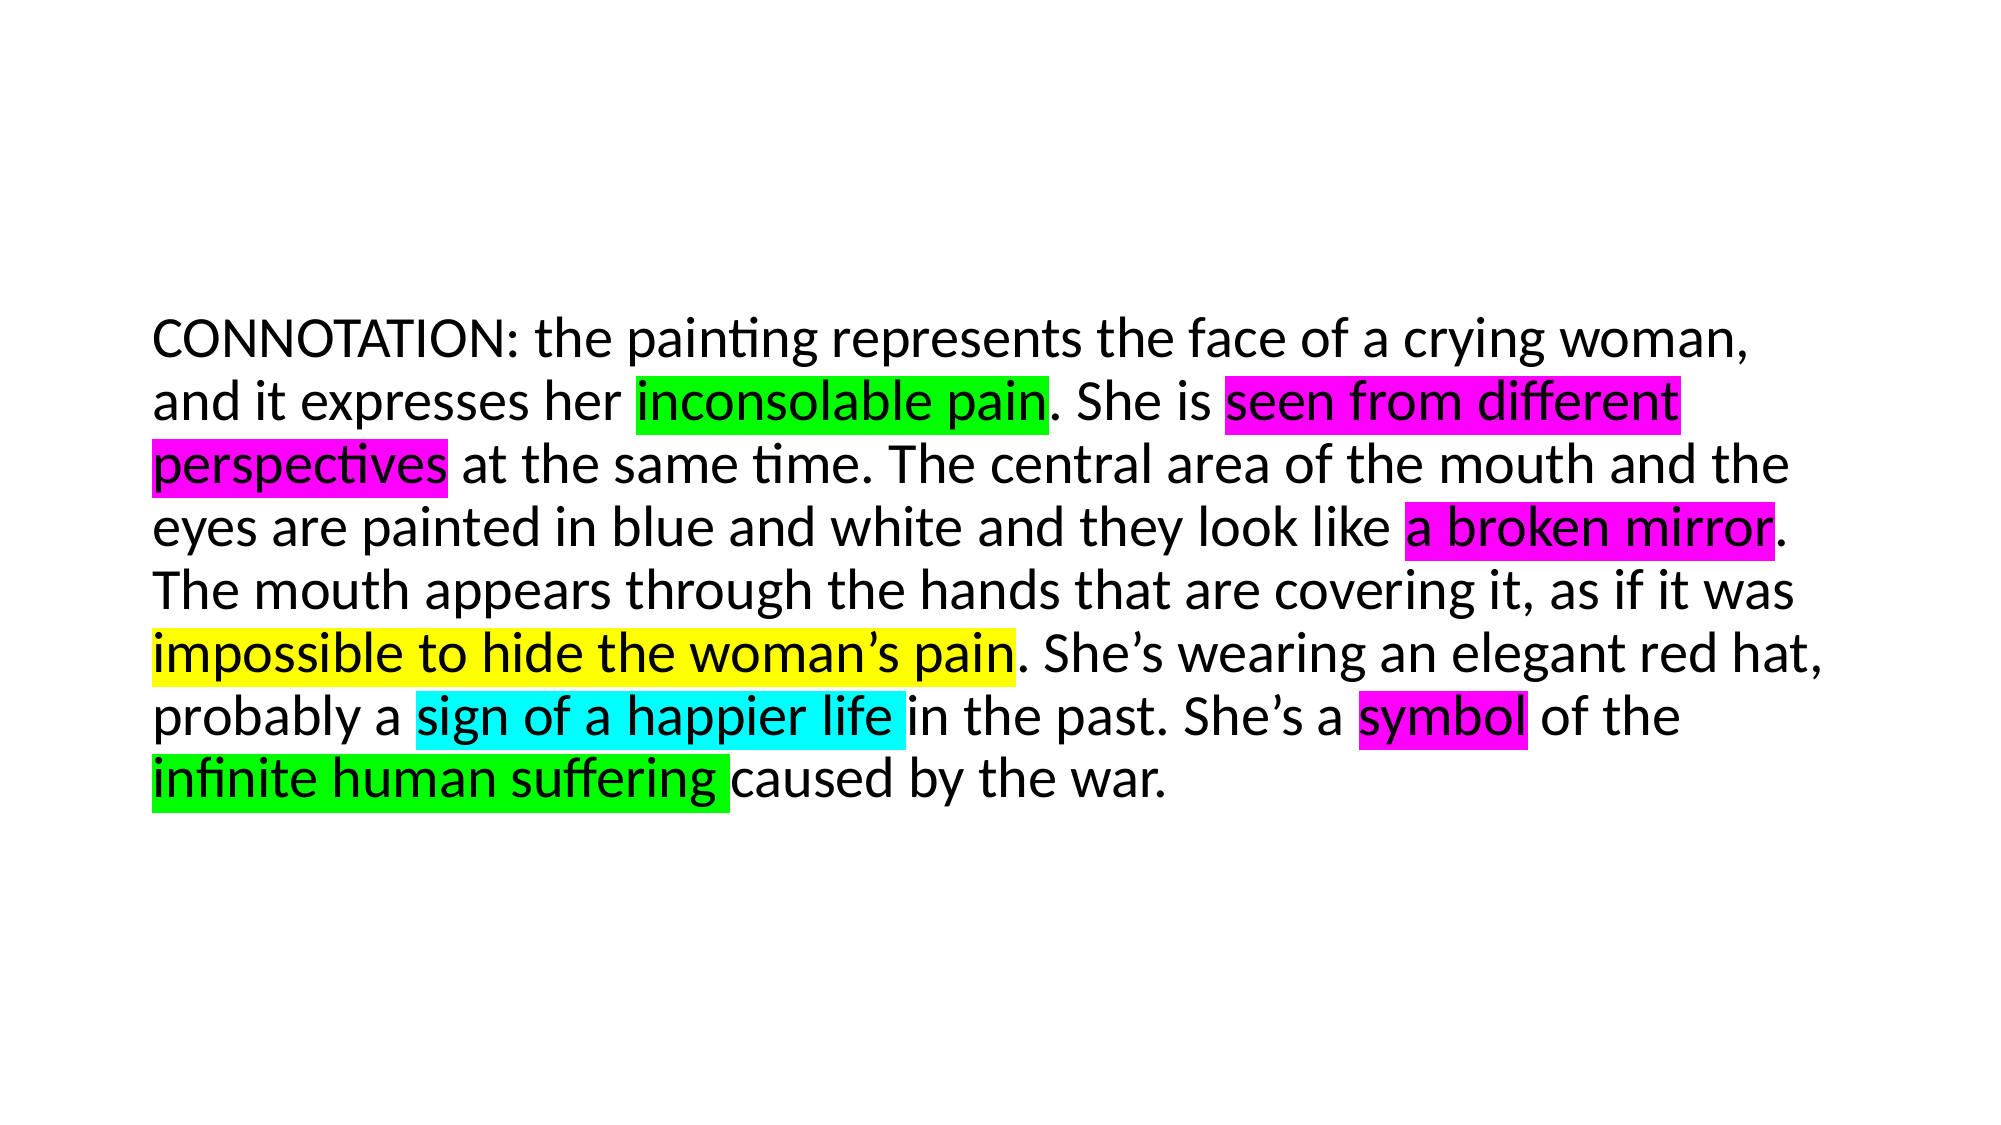

#
CONNOTATION: the painting represents the face of a crying woman, and it expresses her inconsolable pain. She is seen from different perspectives at the same time. The central area of the mouth and the eyes are painted in blue and white and they look like a broken mirror. The mouth appears through the hands that are covering it, as if it was impossible to hide the woman’s pain. She’s wearing an elegant red hat, probably a sign of a happier life in the past. She’s a symbol of the infinite human suffering caused by the war.